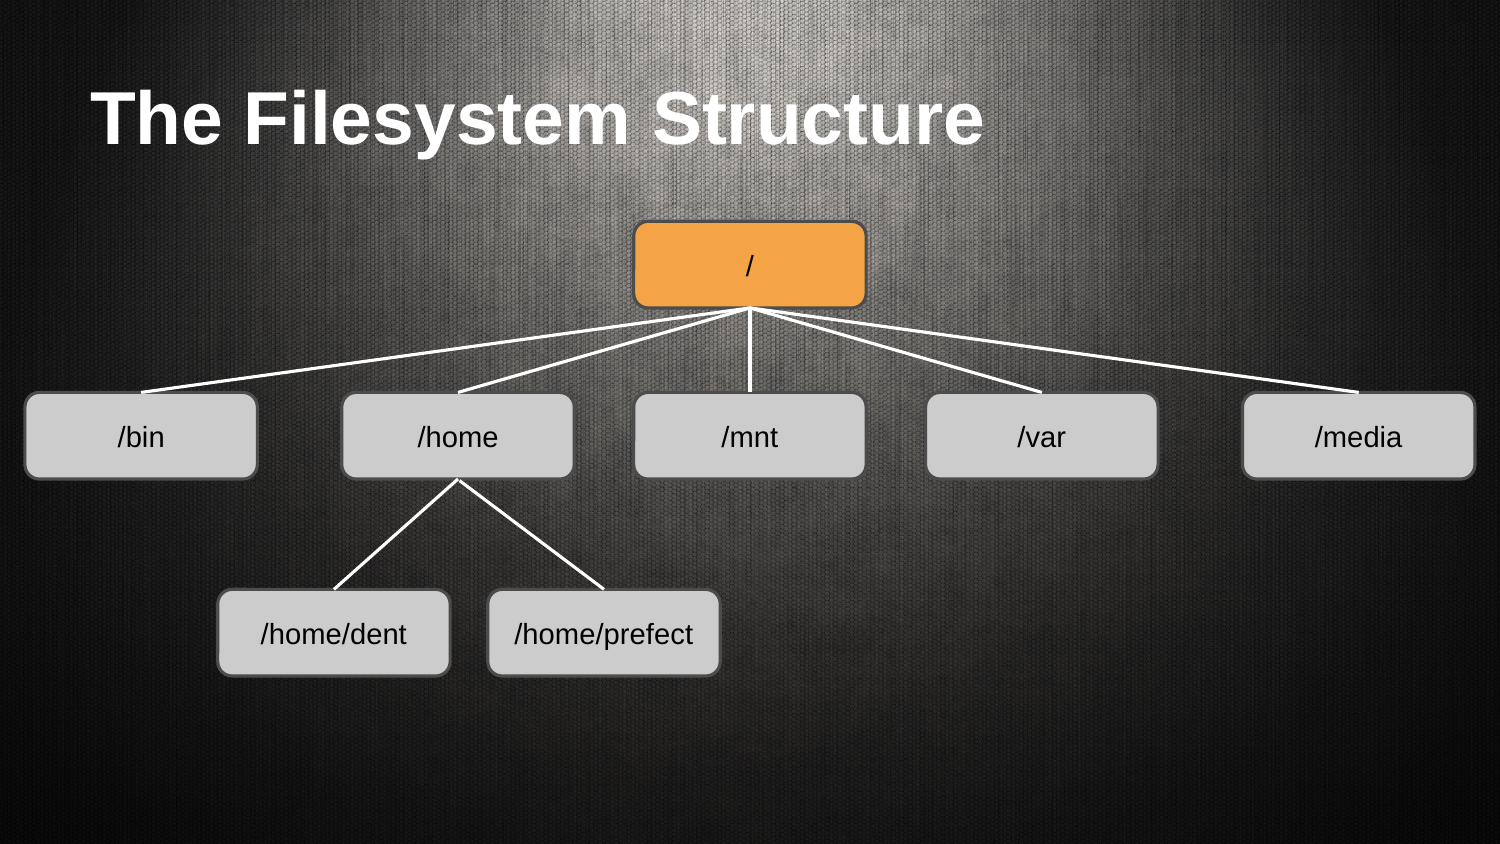

# The Filesystem Structure
/
/bin
/home
/mnt
/var
/media
/home/dent
/home/prefect